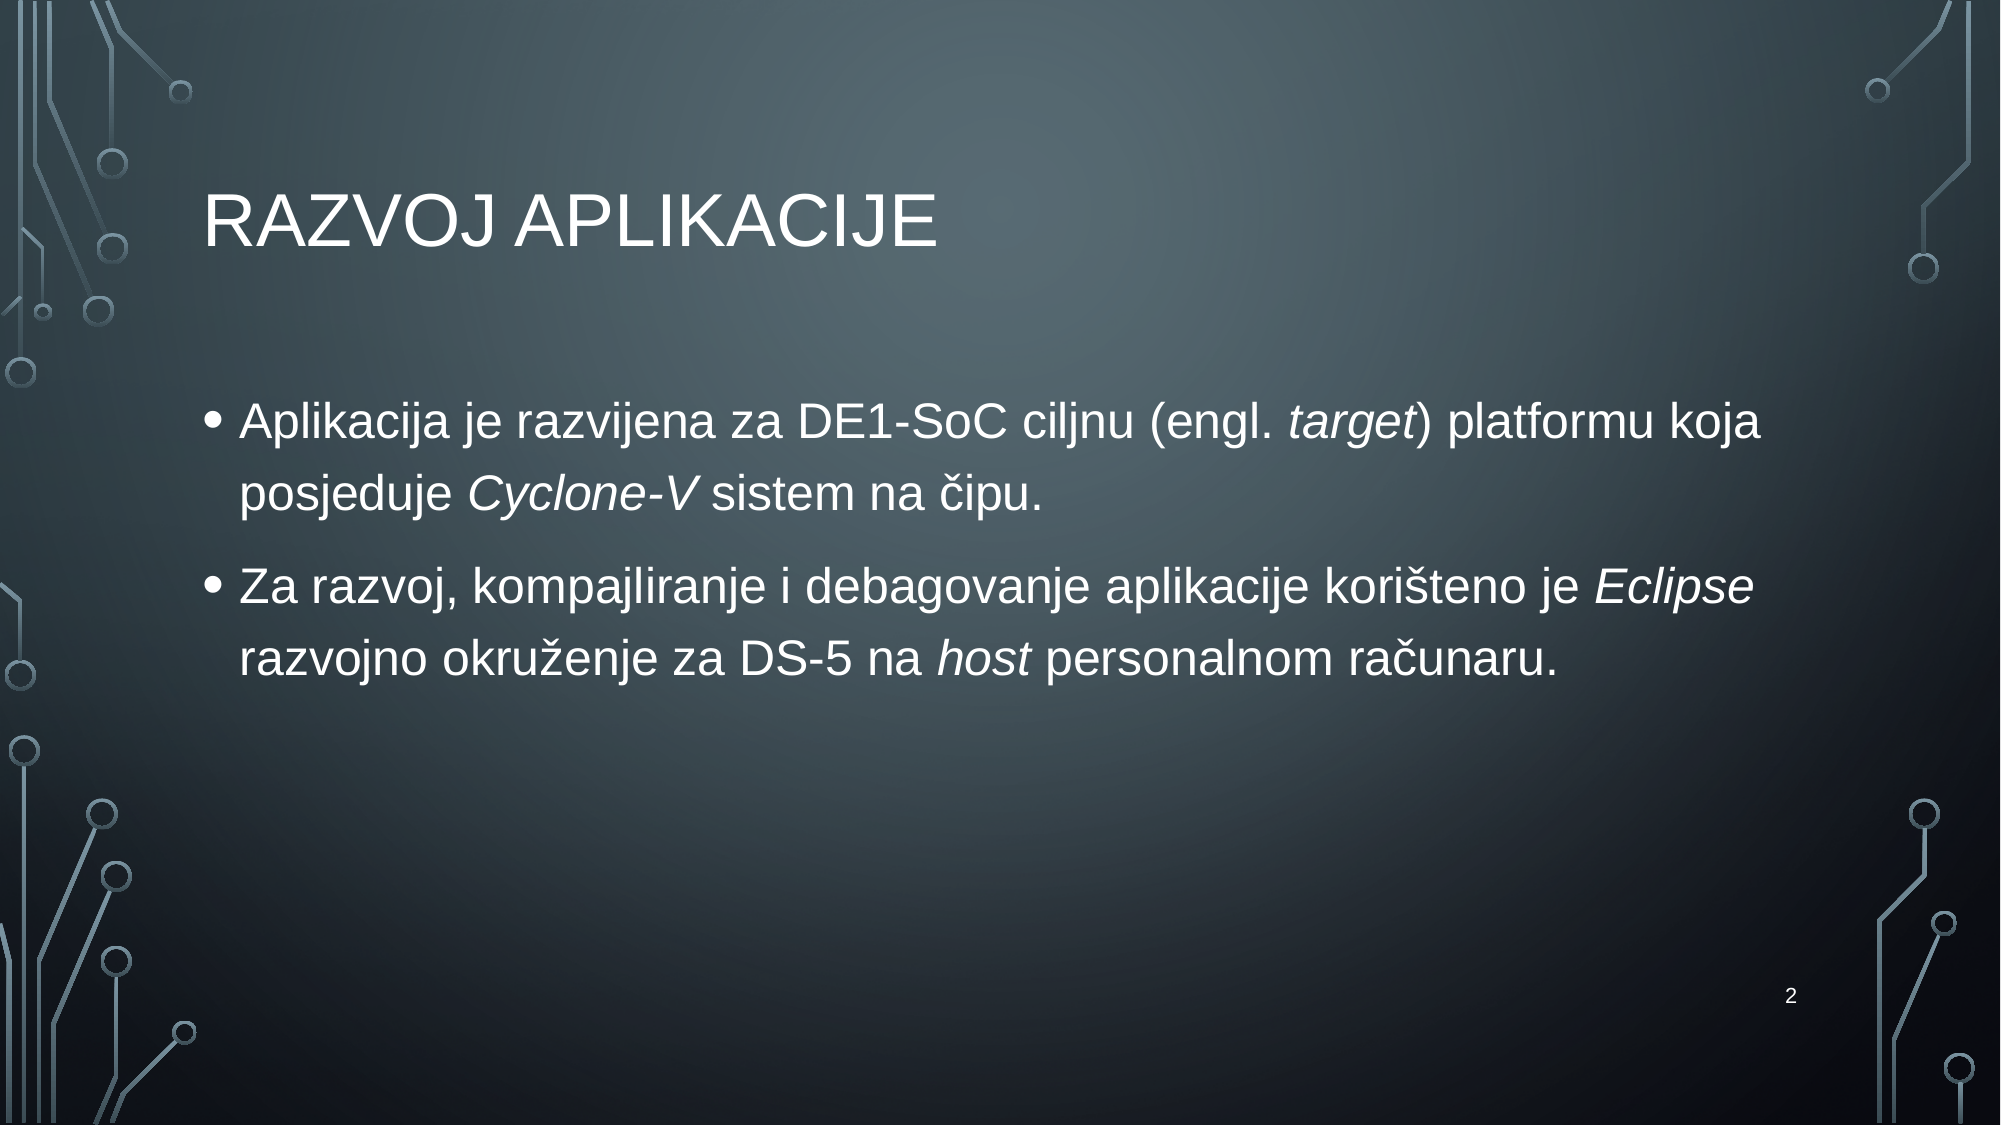

# RAZVOJ APLIKACIJE
Aplikacija je razvijena za DE1-SoC ciljnu (engl. target) platformu koja posjeduje Cyclone-V sistem na čipu.
Za razvoj, kompajliranje i debagovanje aplikacije korišteno je Eclipse razvojno okruženje za DS-5 na host personalnom računaru.
2